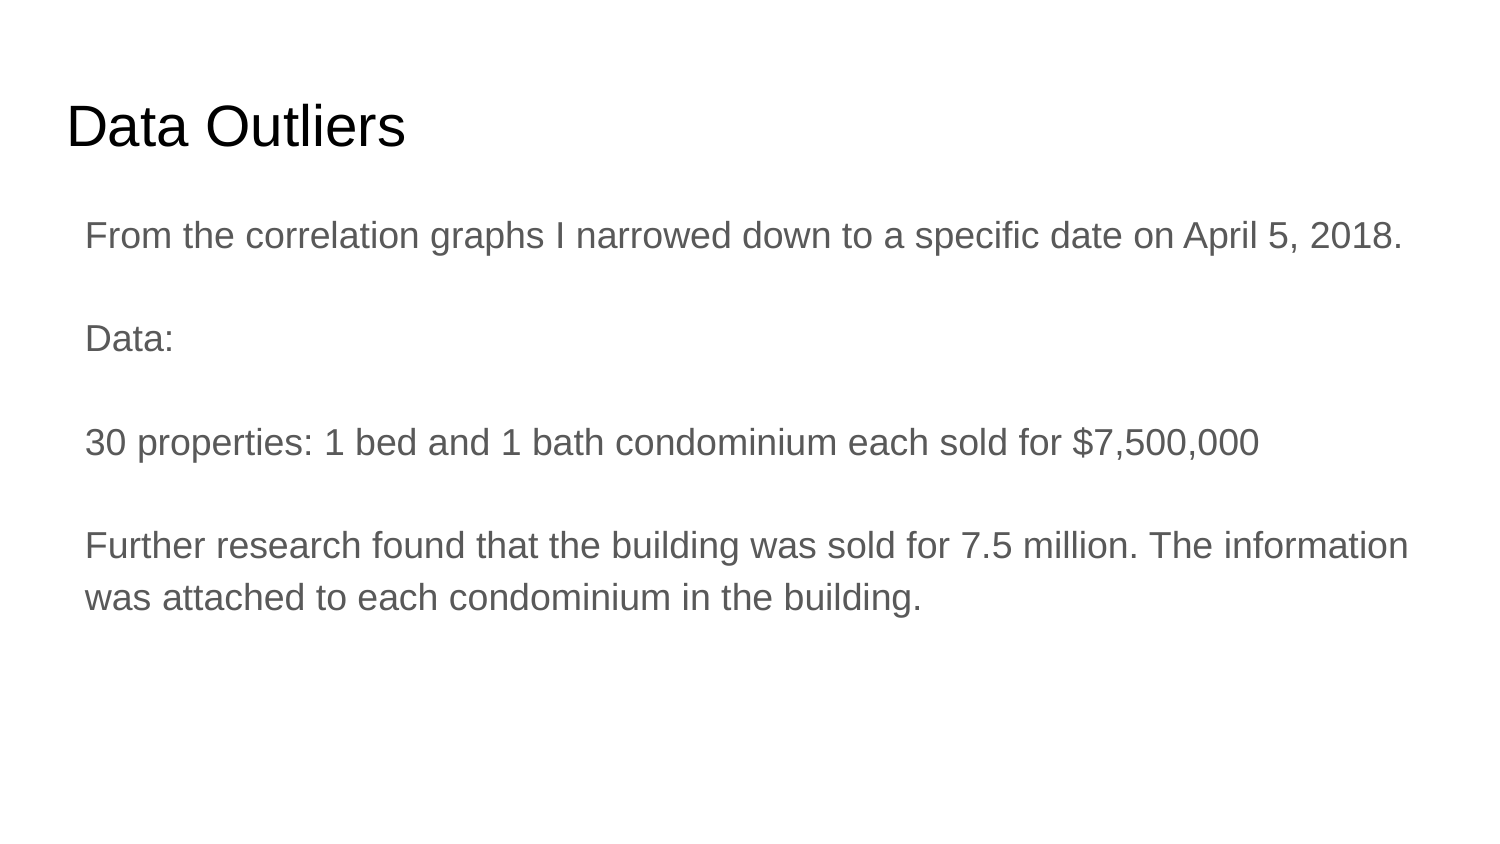

# Data Outliers
From the correlation graphs I narrowed down to a specific date on April 5, 2018.

Data:

30 properties: 1 bed and 1 bath condominium each sold for $7,500,000

Further research found that the building was sold for 7.5 million. The information was attached to each condominium in the building.